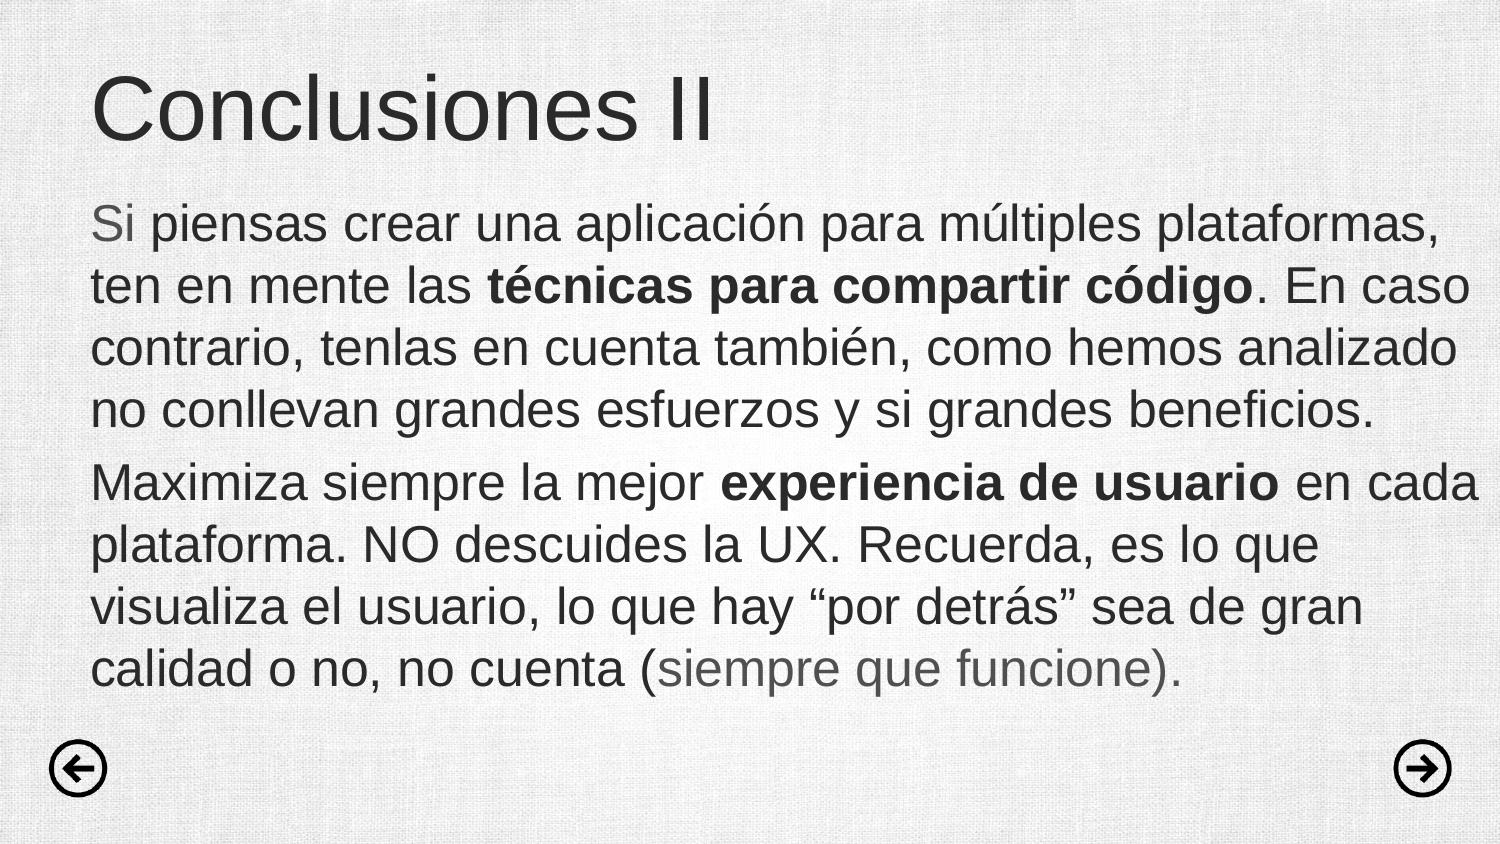

# Conclusiones II
Si piensas crear una aplicación para múltiples plataformas, ten en mente las técnicas para compartir código. En caso contrario, tenlas en cuenta también, como hemos analizado no conllevan grandes esfuerzos y si grandes beneficios.
Maximiza siempre la mejor experiencia de usuario en cada plataforma. NO descuides la UX. Recuerda, es lo que visualiza el usuario, lo que hay “por detrás” sea de gran calidad o no, no cuenta (siempre que funcione).